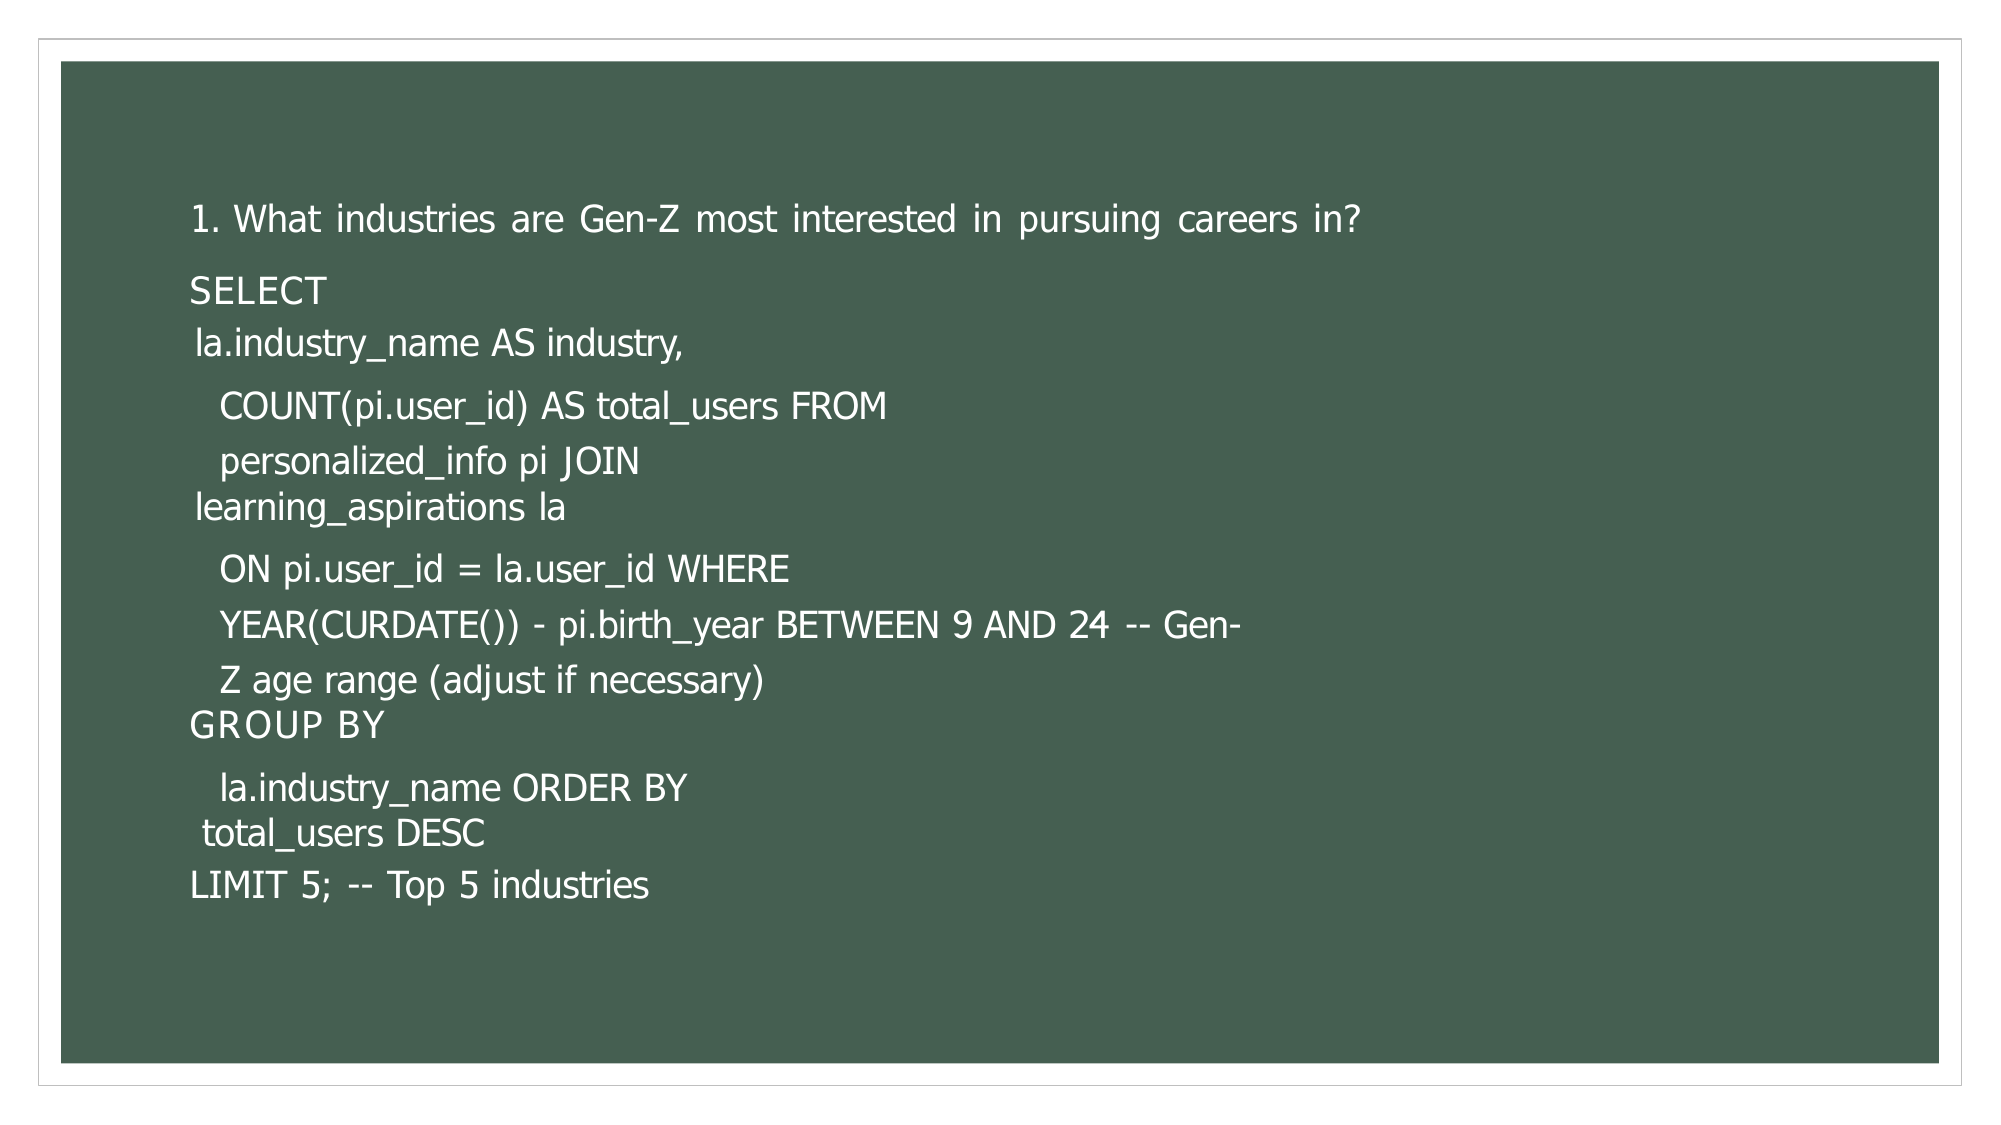

1. What industries are Gen-Z most interested in pursuing careers in?

SELECT
la.industry_name AS industry,
COUNT(pi.user_id) AS total_users FROM
personalized_info pi JOIN
learning_aspirations la
ON pi.user_id = la.user_id WHERE
YEAR(CURDATE()) - pi.birth_year BETWEEN 9 AND 24 -- Gen-Z age range (adjust if necessary)
GROUP BY
la.industry_name ORDER BY
total_users DESC
LIMIT 5; -- Top 5 industries